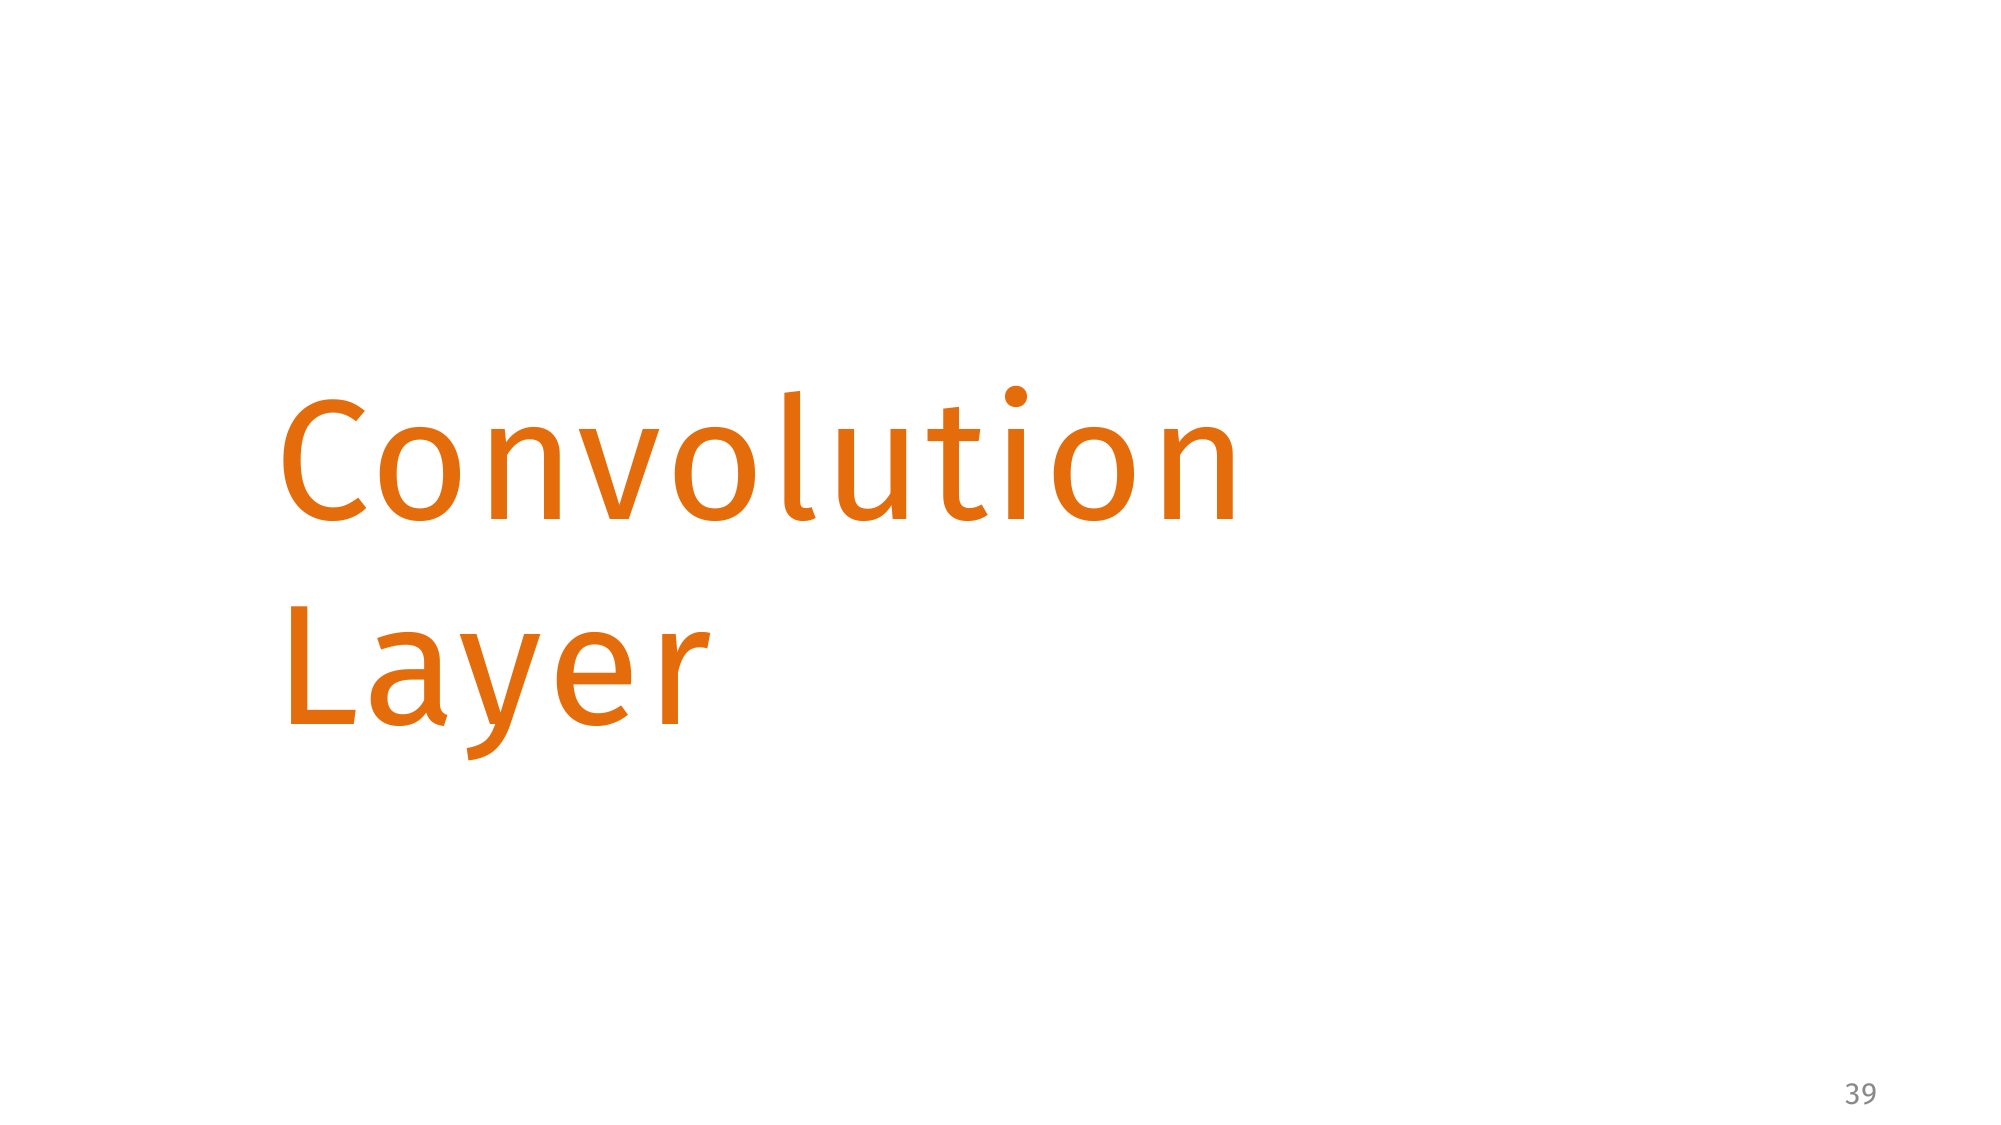

# Convolution Layer
39
I2DL: Prof. Niessner, Prof. Leal-Taixé